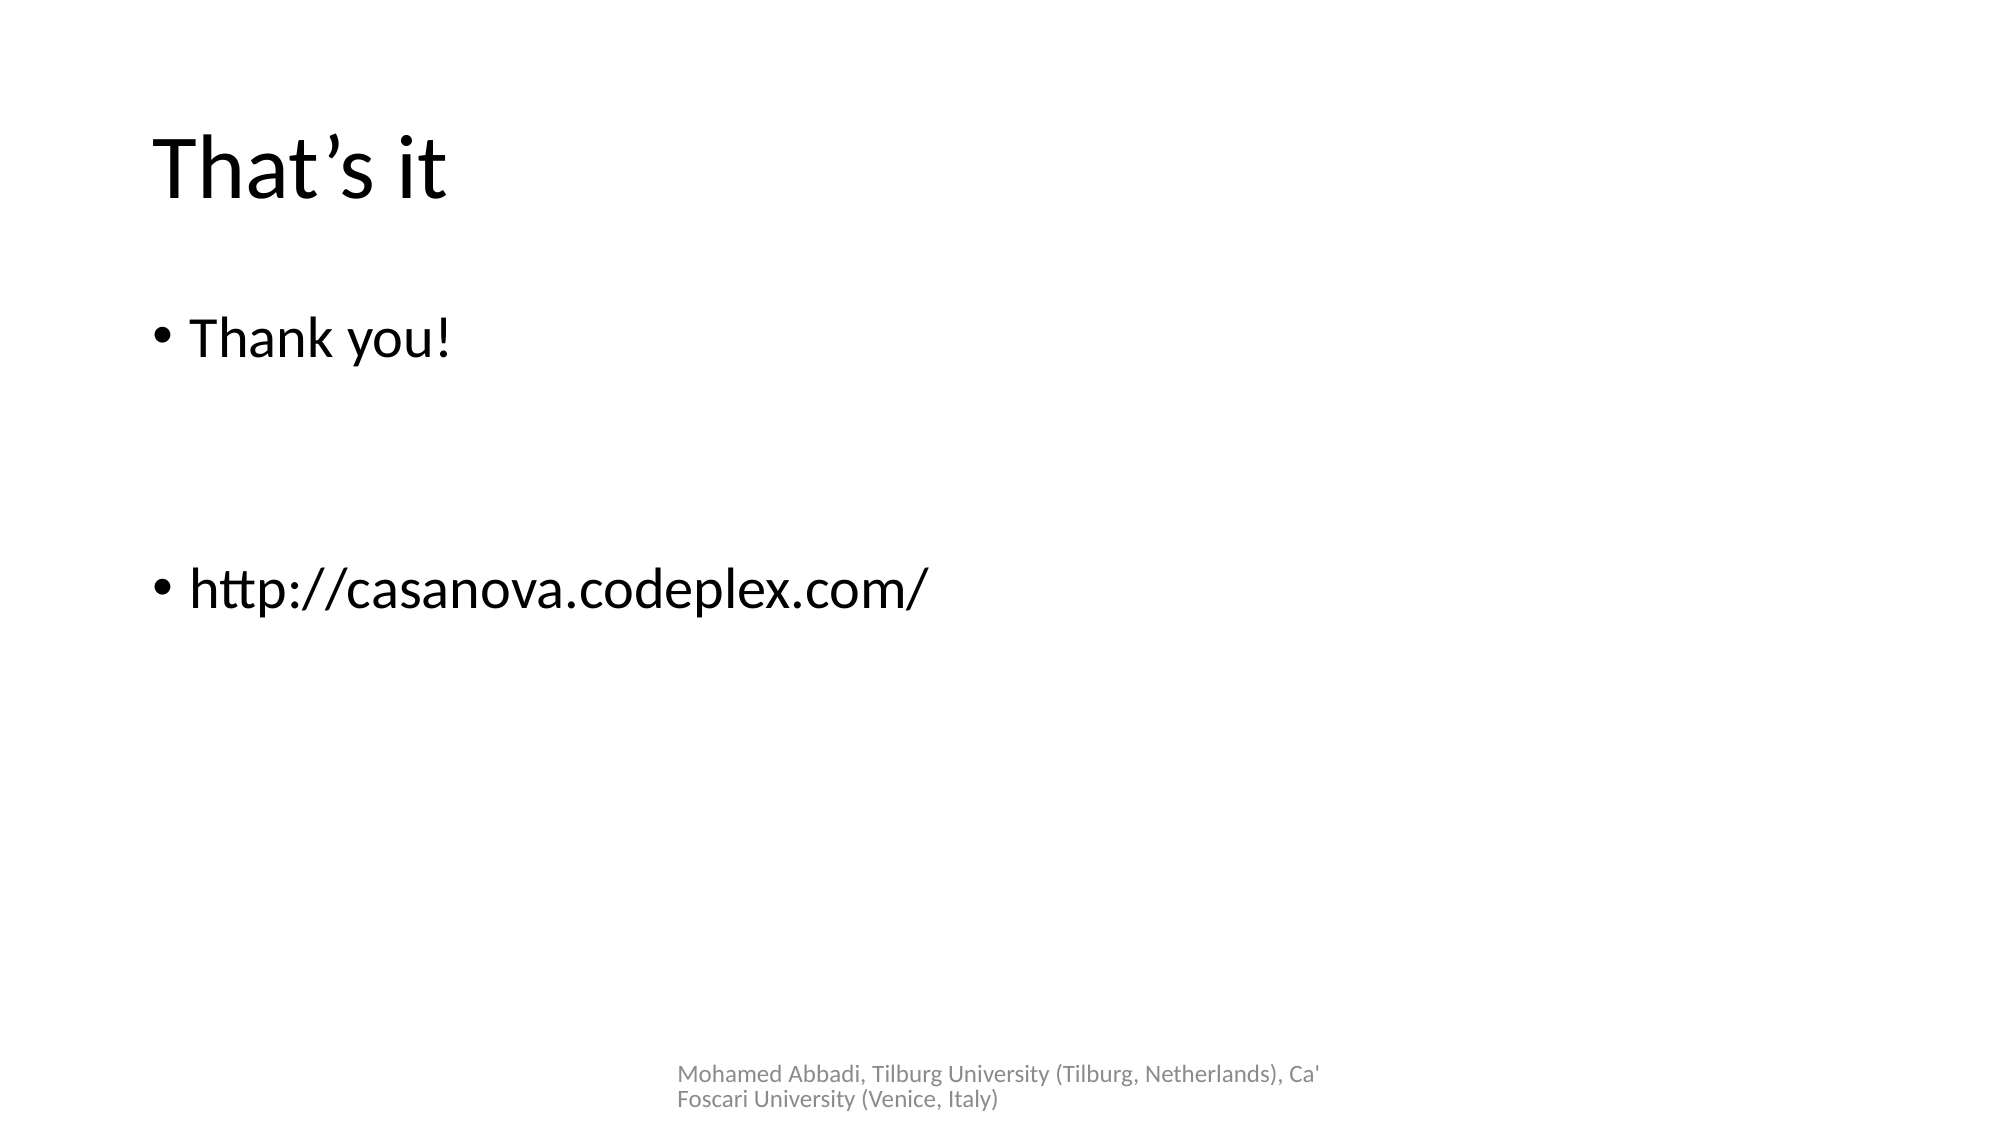

# That’s it
Thank you!

http://casanova.codeplex.com/
Mohamed Abbadi, Tilburg University (Tilburg, Netherlands), Ca'Foscari University (Venice, Italy)